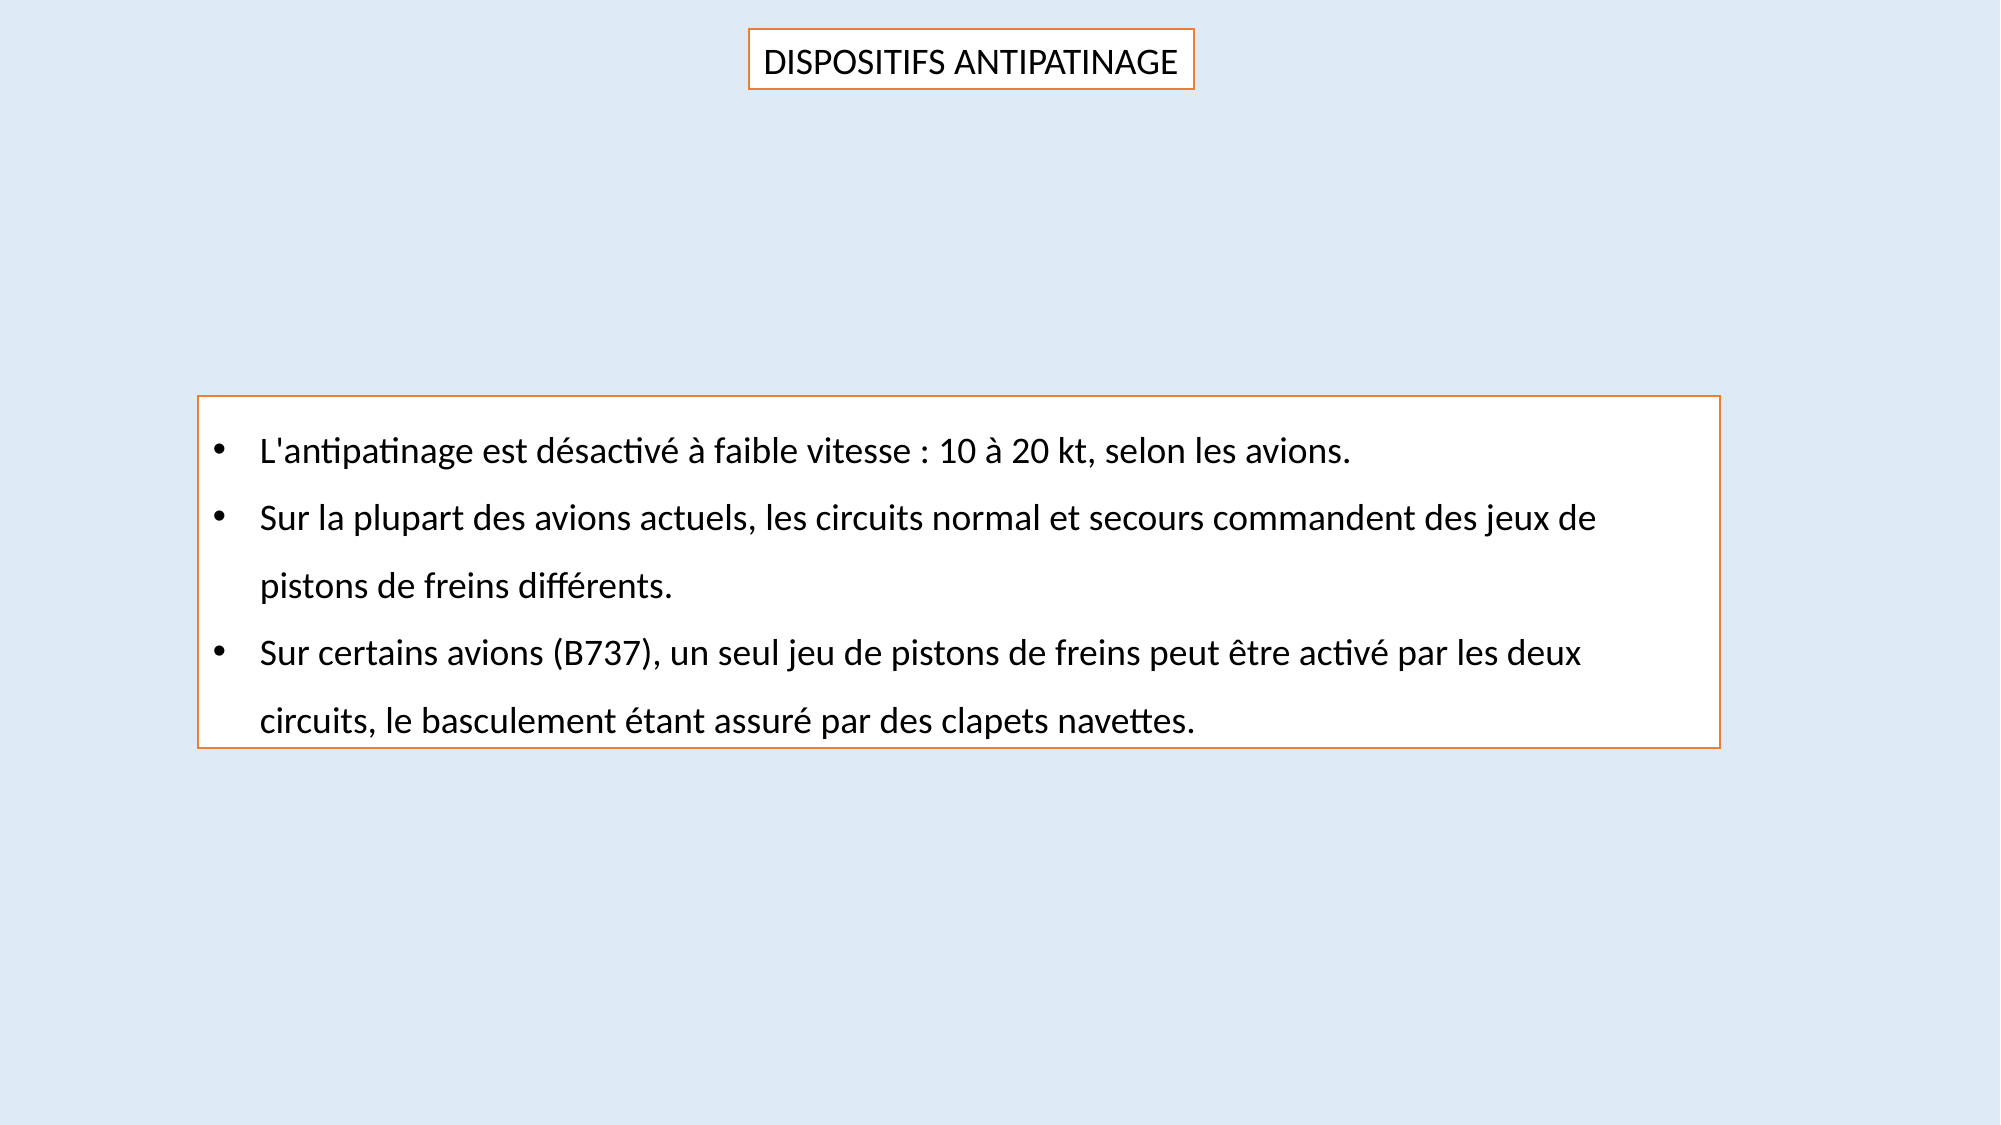

DISPOSITIFS ANTIPATINAGE
L'antipatinage est désactivé à faible vitesse : 10 à 20 kt, selon les avions.
Sur la plupart des avions actuels, les circuits normal et secours commandent des jeux de pistons de freins différents.
Sur certains avions (B737), un seul jeu de pistons de freins peut être activé par les deux circuits, le basculement étant assuré par des clapets navettes.